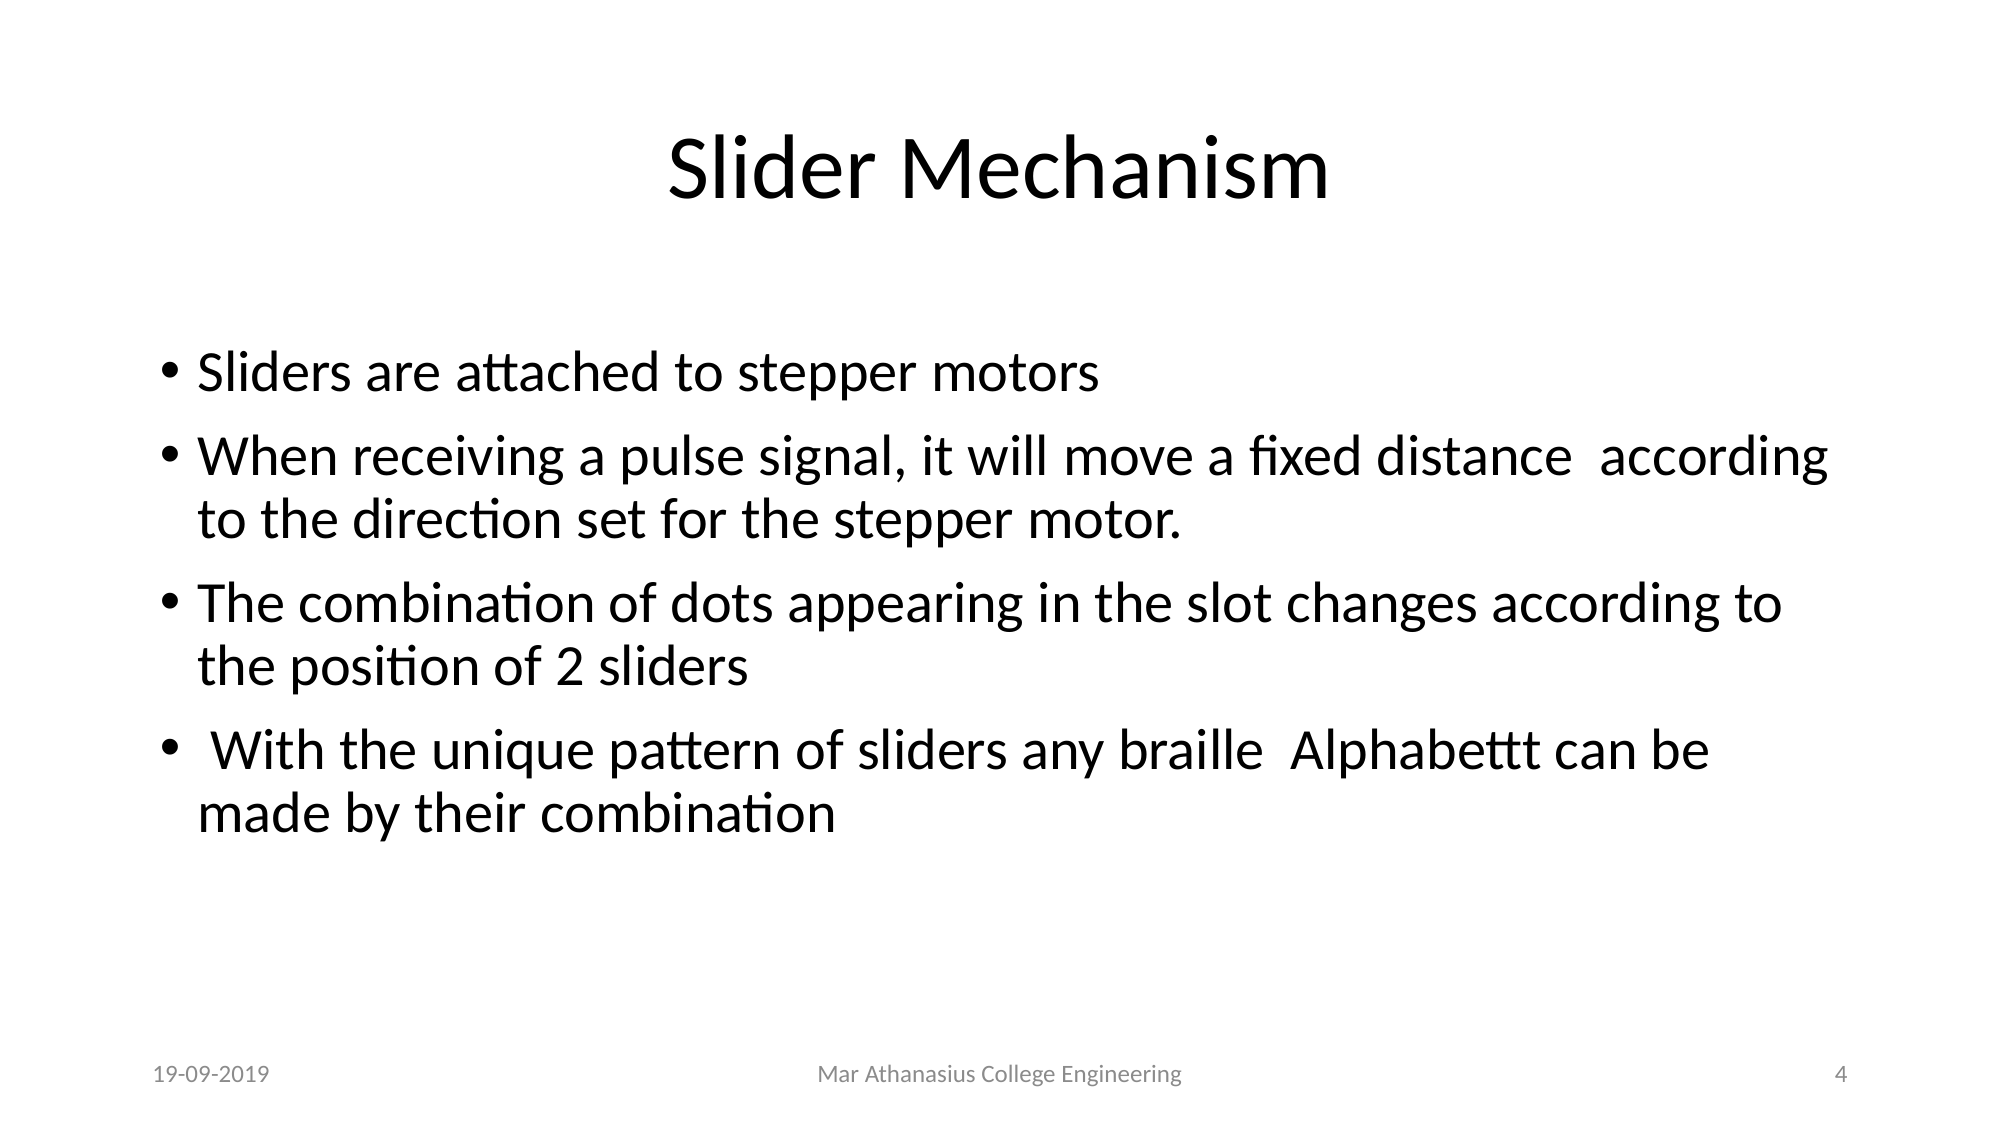

# Slider Mechanism
Sliders are attached to stepper motors
When receiving a pulse signal, it will move a fixed distance  according to the direction set for the stepper motor.
The combination of dots appearing in the slot changes according to the position of 2 sliders
 With the unique pattern of sliders any braille  Alphabettt can be    made by their combination
19-09-2019
Mar Athanasius College Engineering
4